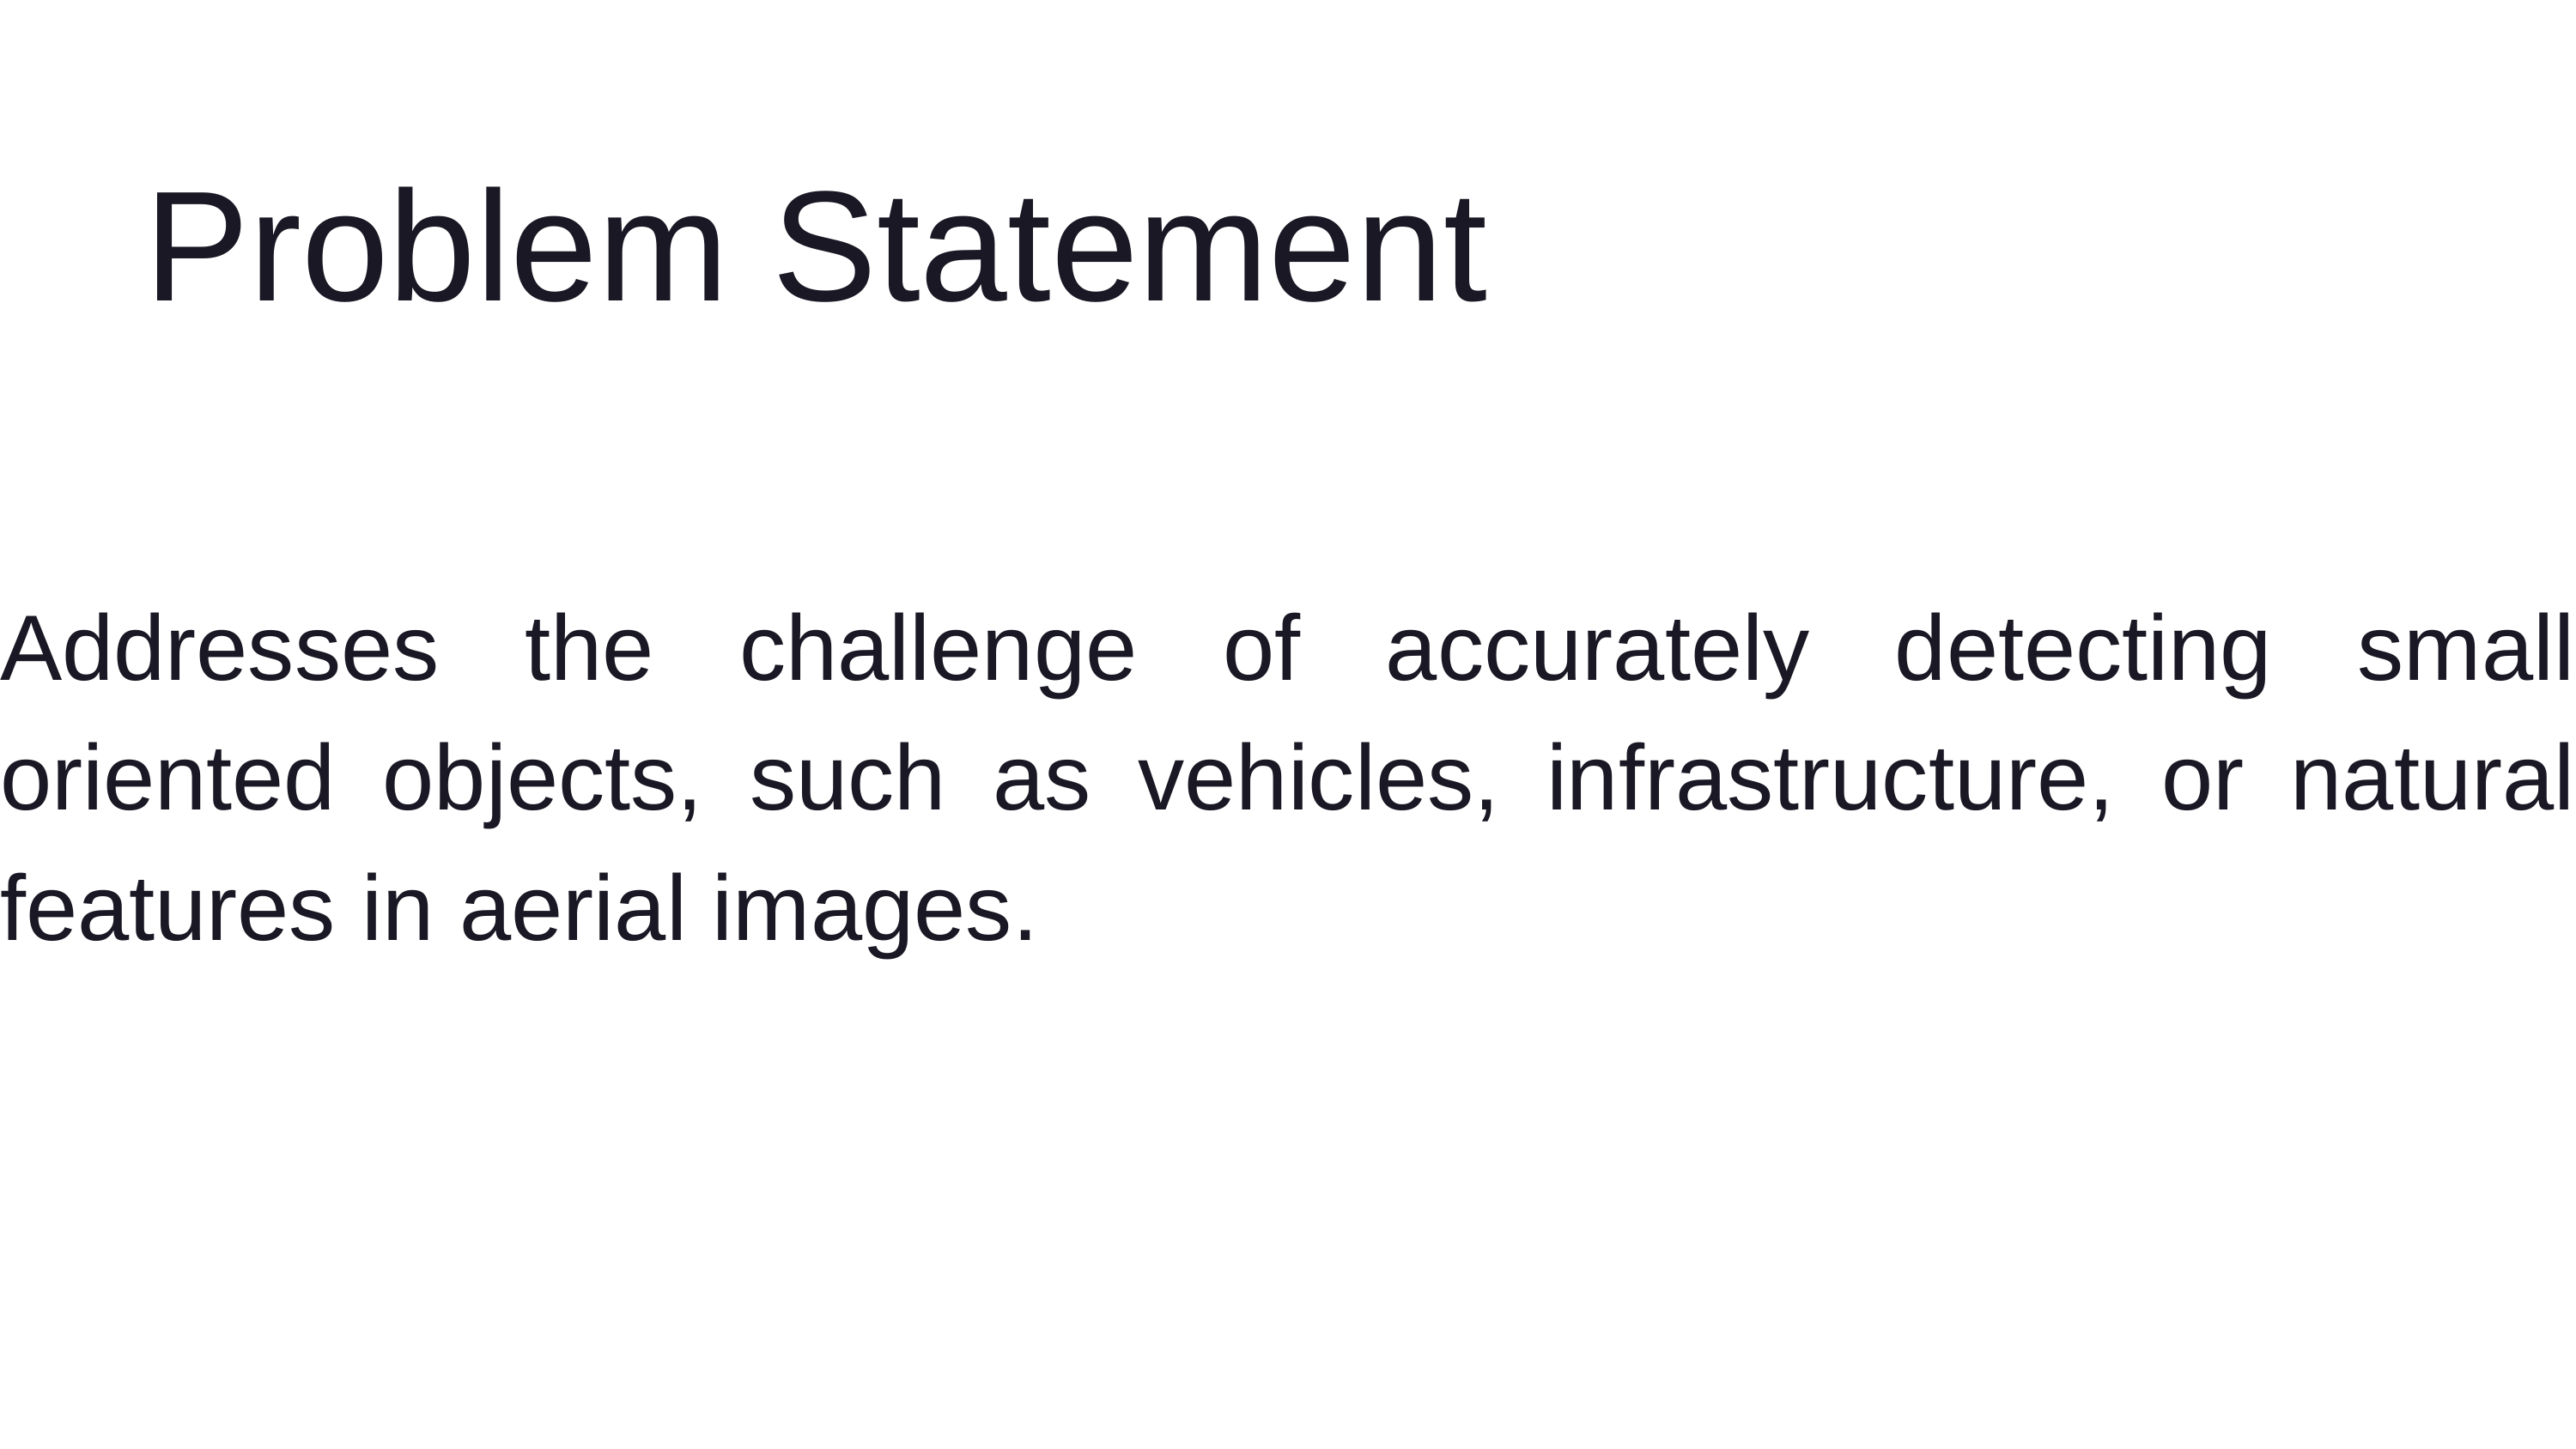

Problem Statement
Addresses the challenge of accurately detecting small oriented objects, such as vehicles, infrastructure, or natural features in aerial images.